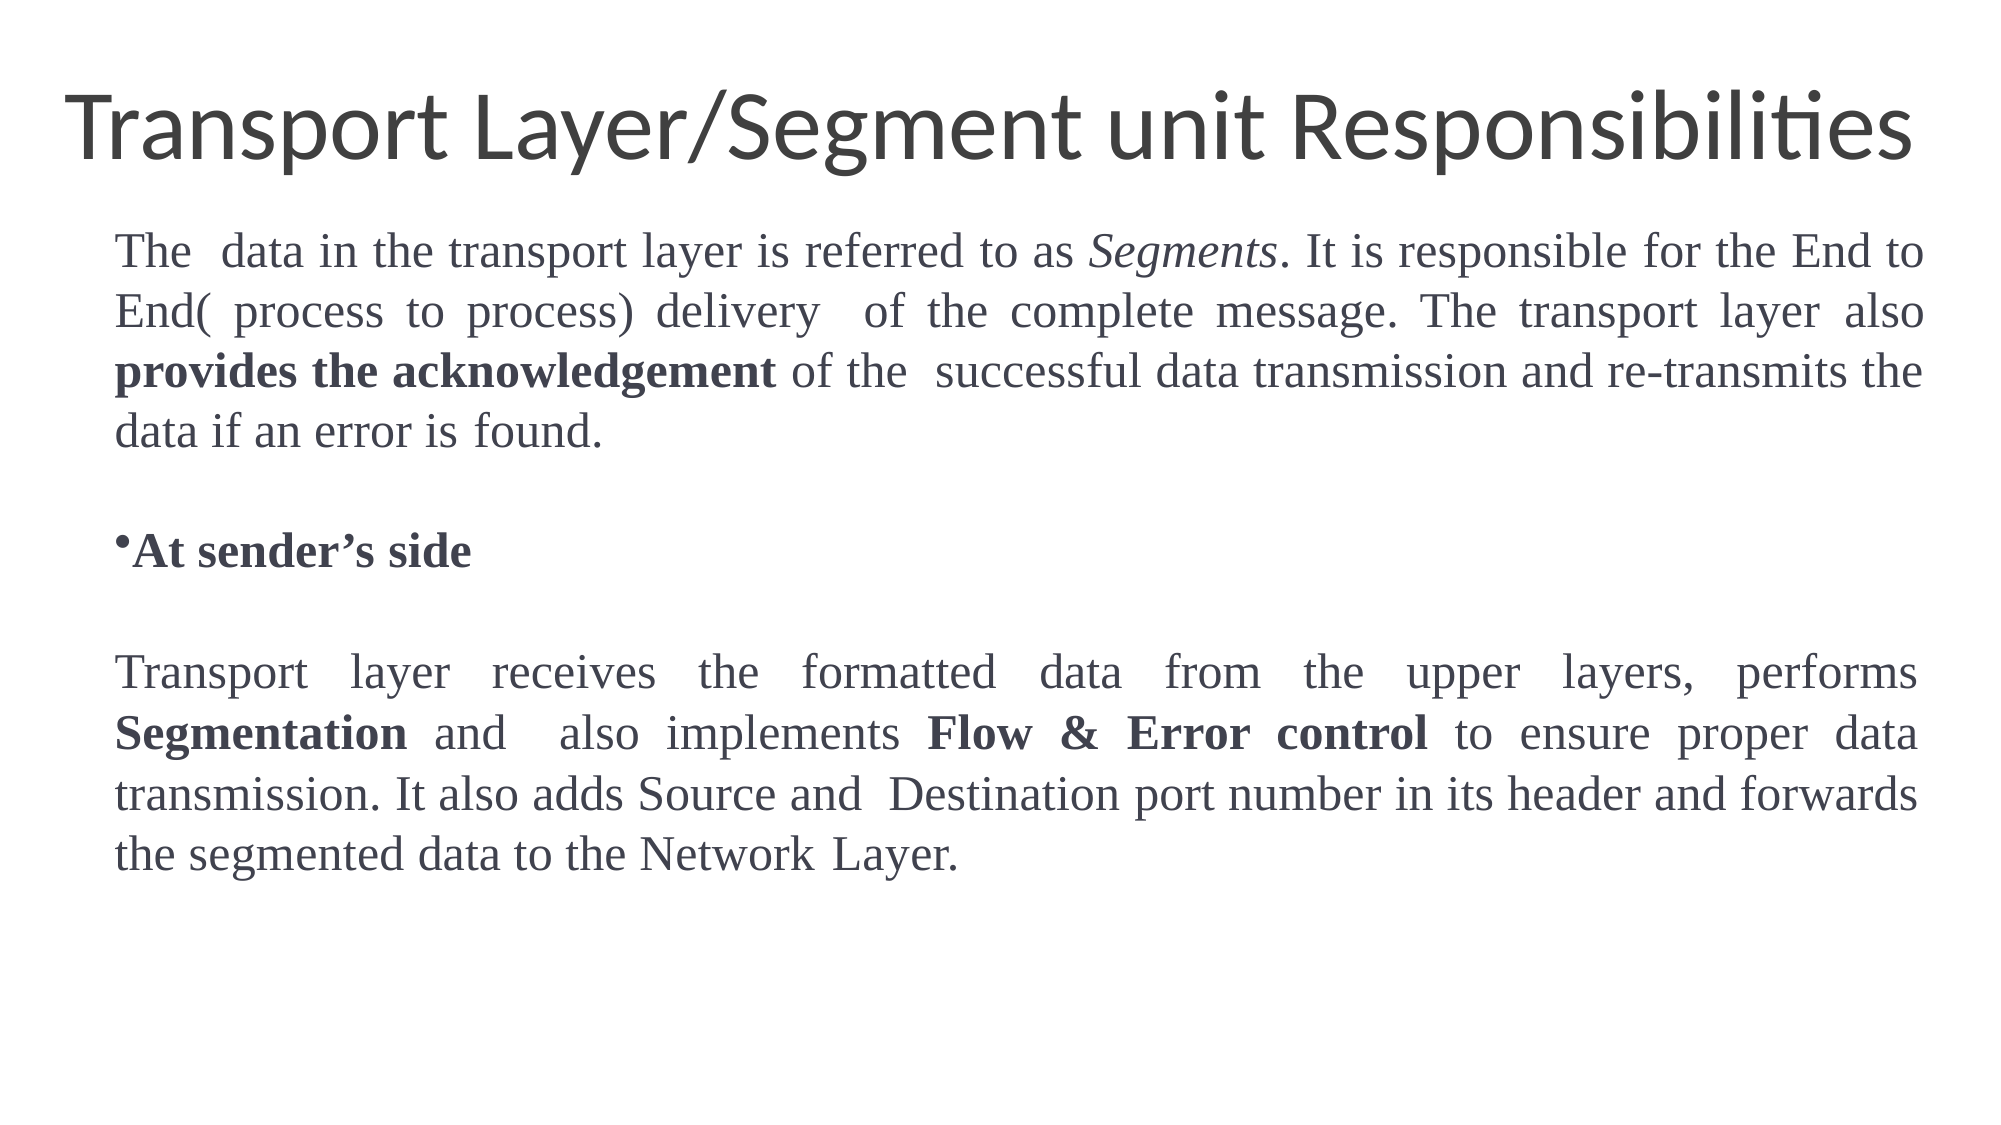

# Transport Layer/Segment unit Responsibilities
The  data in the transport layer is referred to as Segments. It is responsible for the End to End( process to process) delivery  of the complete message. The transport layer also provides the acknowledgement of the  successful data transmission and re-transmits the data if an error is found.

At sender’s side

Transport layer receives the formatted data from the upper layers, performs Segmentation and  also implements Flow & Error control to ensure proper data transmission. It also adds Source and  Destination port number in its header and forwards the segmented data to the Network Layer.